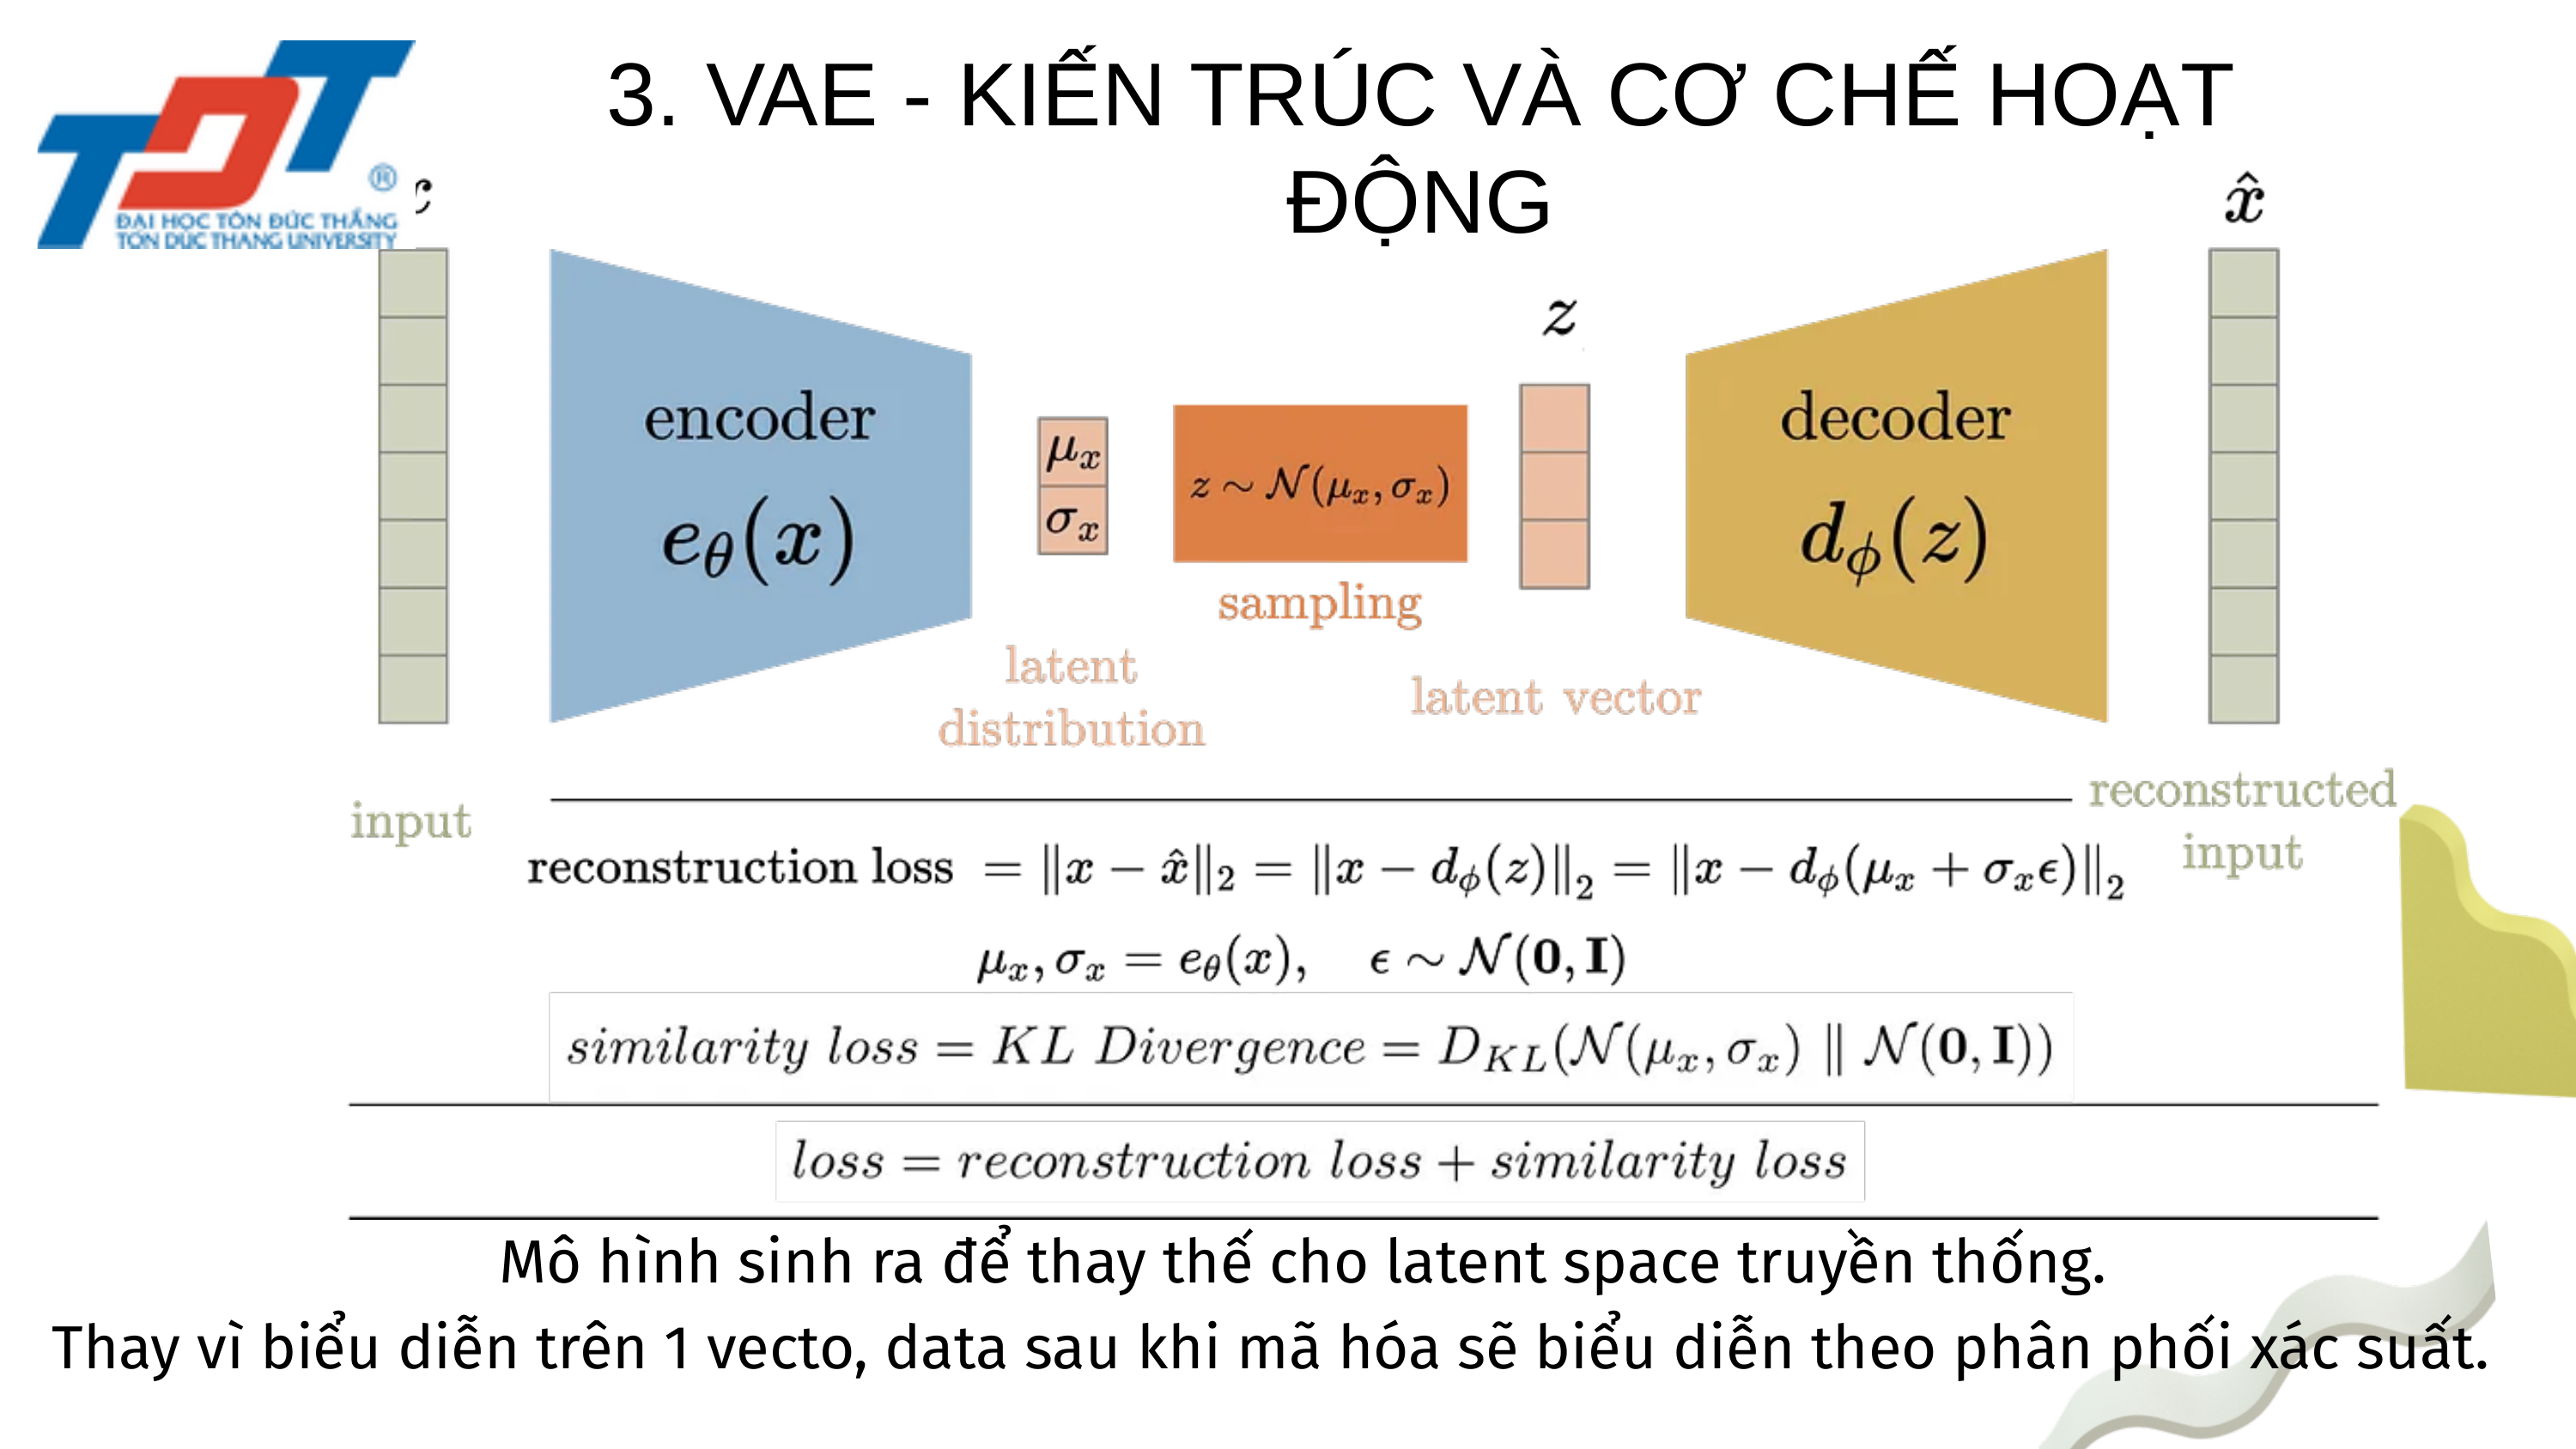

3. VAE - KIẾN TRÚC VÀ CƠ CHẾ HOẠT ĐỘNG

Mô hình sinh ra để thay thế cho latent space truyền thống.
Thay vì biểu diễn trên 1 vecto, data sau khi mã hóa sẽ biểu diễn theo phân phối xác suất.